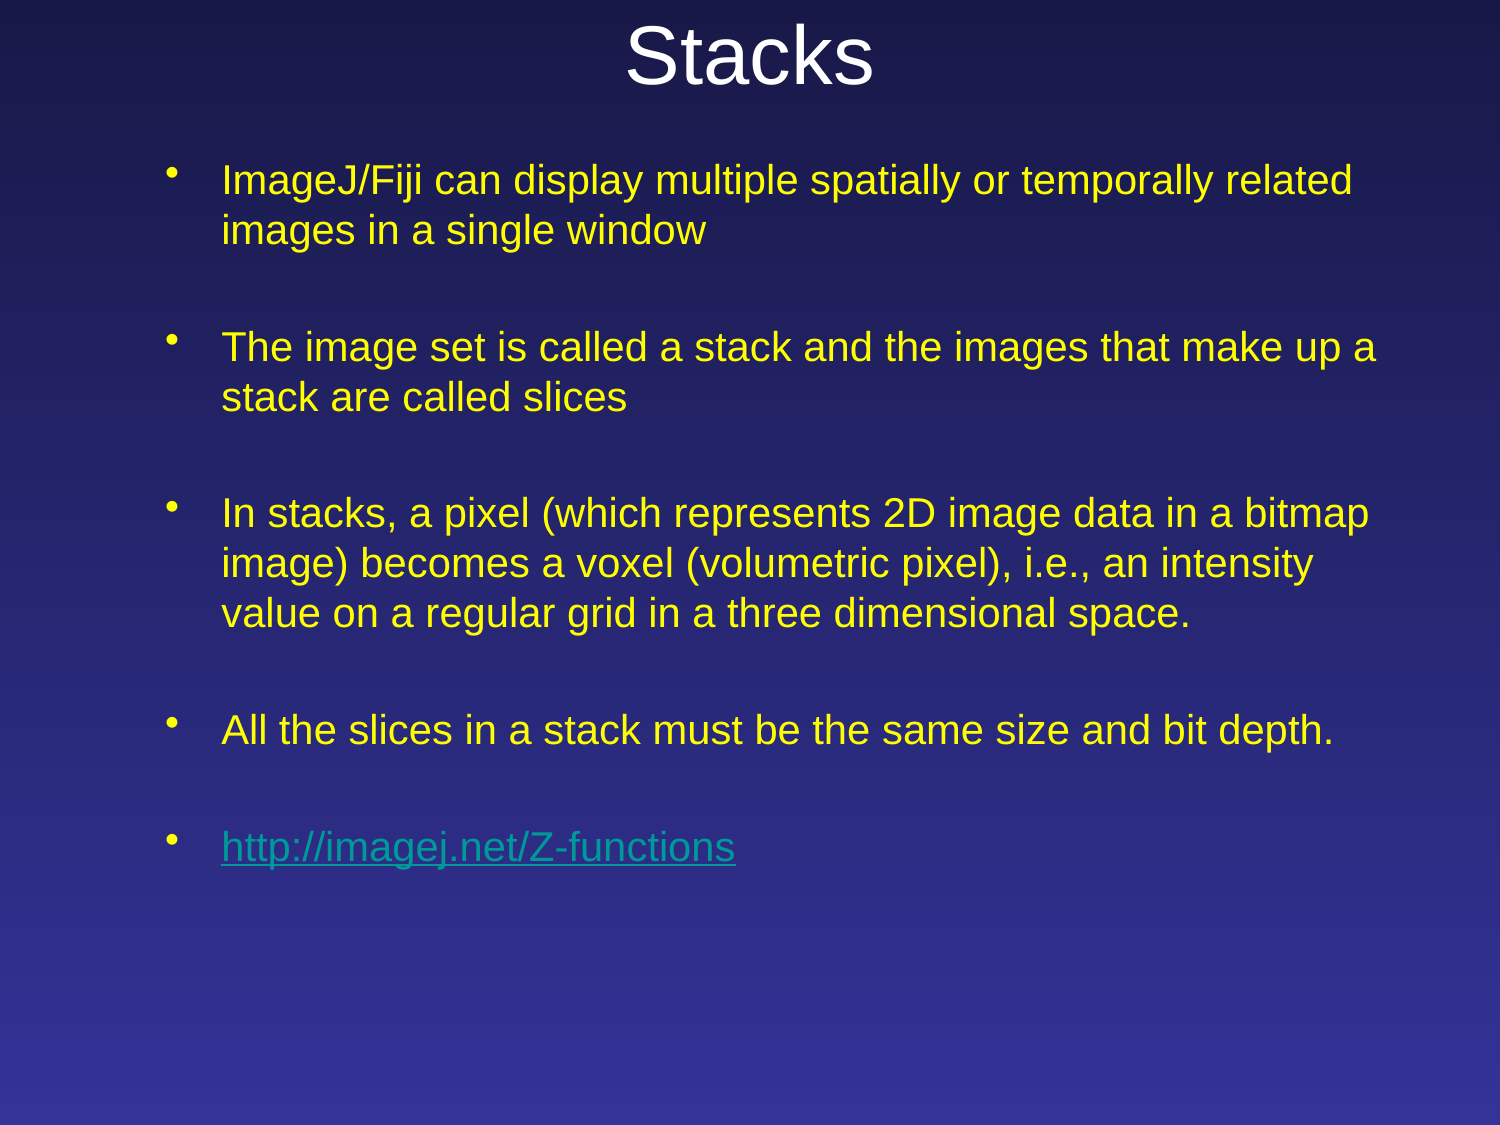

Stacks
ImageJ/Fiji can display multiple spatially or temporally related images in a single window

The image set is called a stack and the images that make up a stack are called slices

In stacks, a pixel (which represents 2D image data in a bitmap image) becomes a voxel (volumetric pixel), i.e., an intensity value on a regular grid in a three dimensional space.

All the slices in a stack must be the same size and bit depth.

http://imagej.net/Z-functions